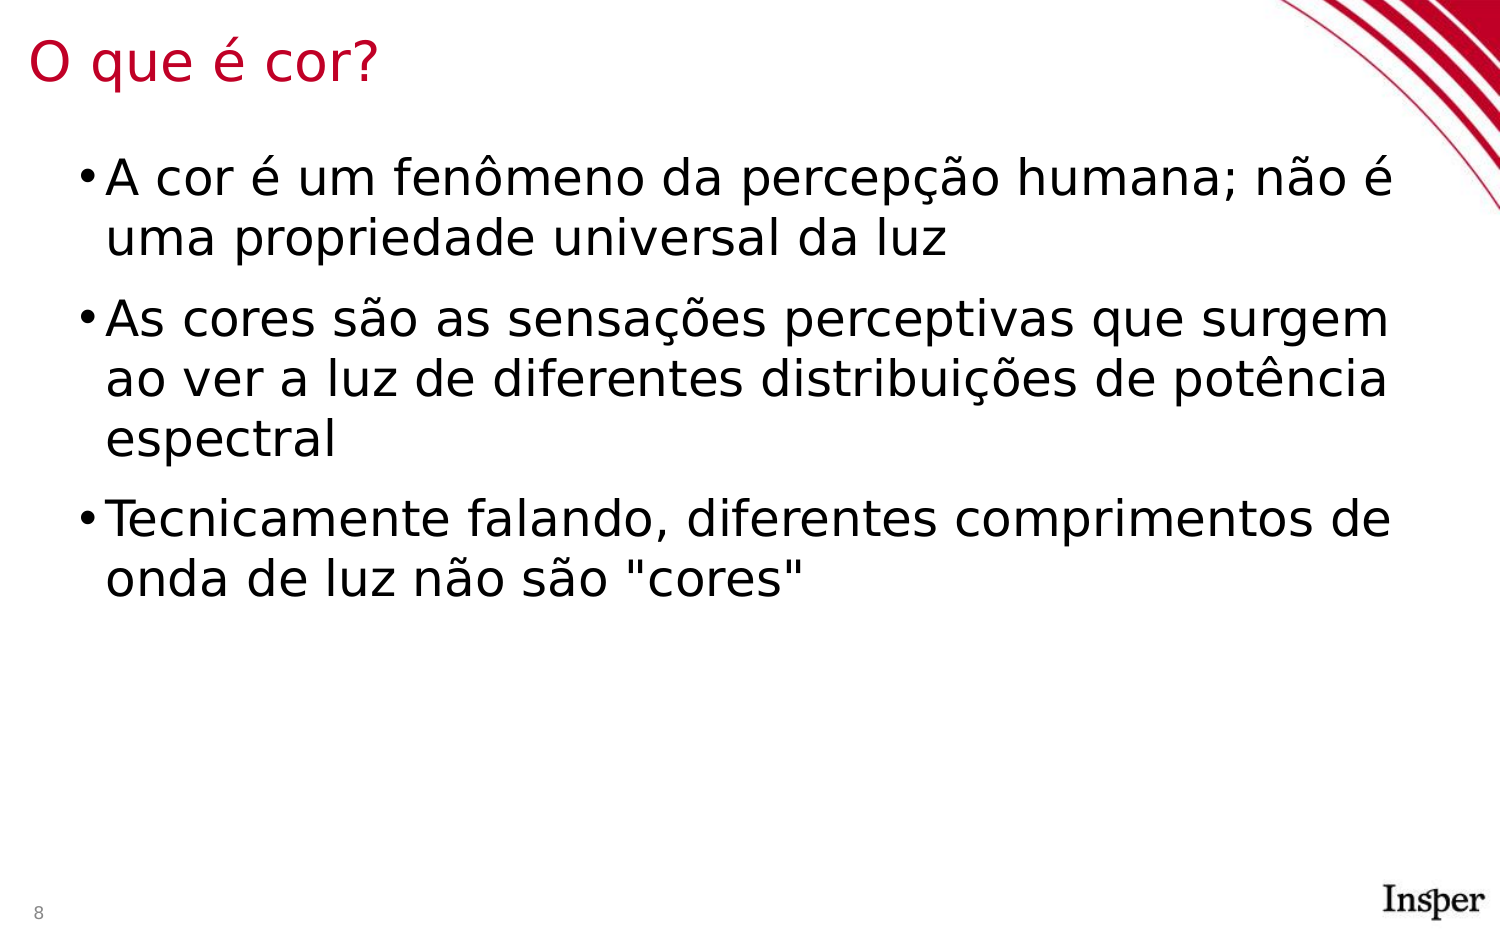

# O que é cor?
A cor é um fenômeno da percepção humana; não é uma propriedade universal da luz
As cores são as sensações perceptivas que surgem ao ver a luz de diferentes distribuições de potência espectral
Tecnicamente falando, diferentes comprimentos de onda de luz não são "cores"
8